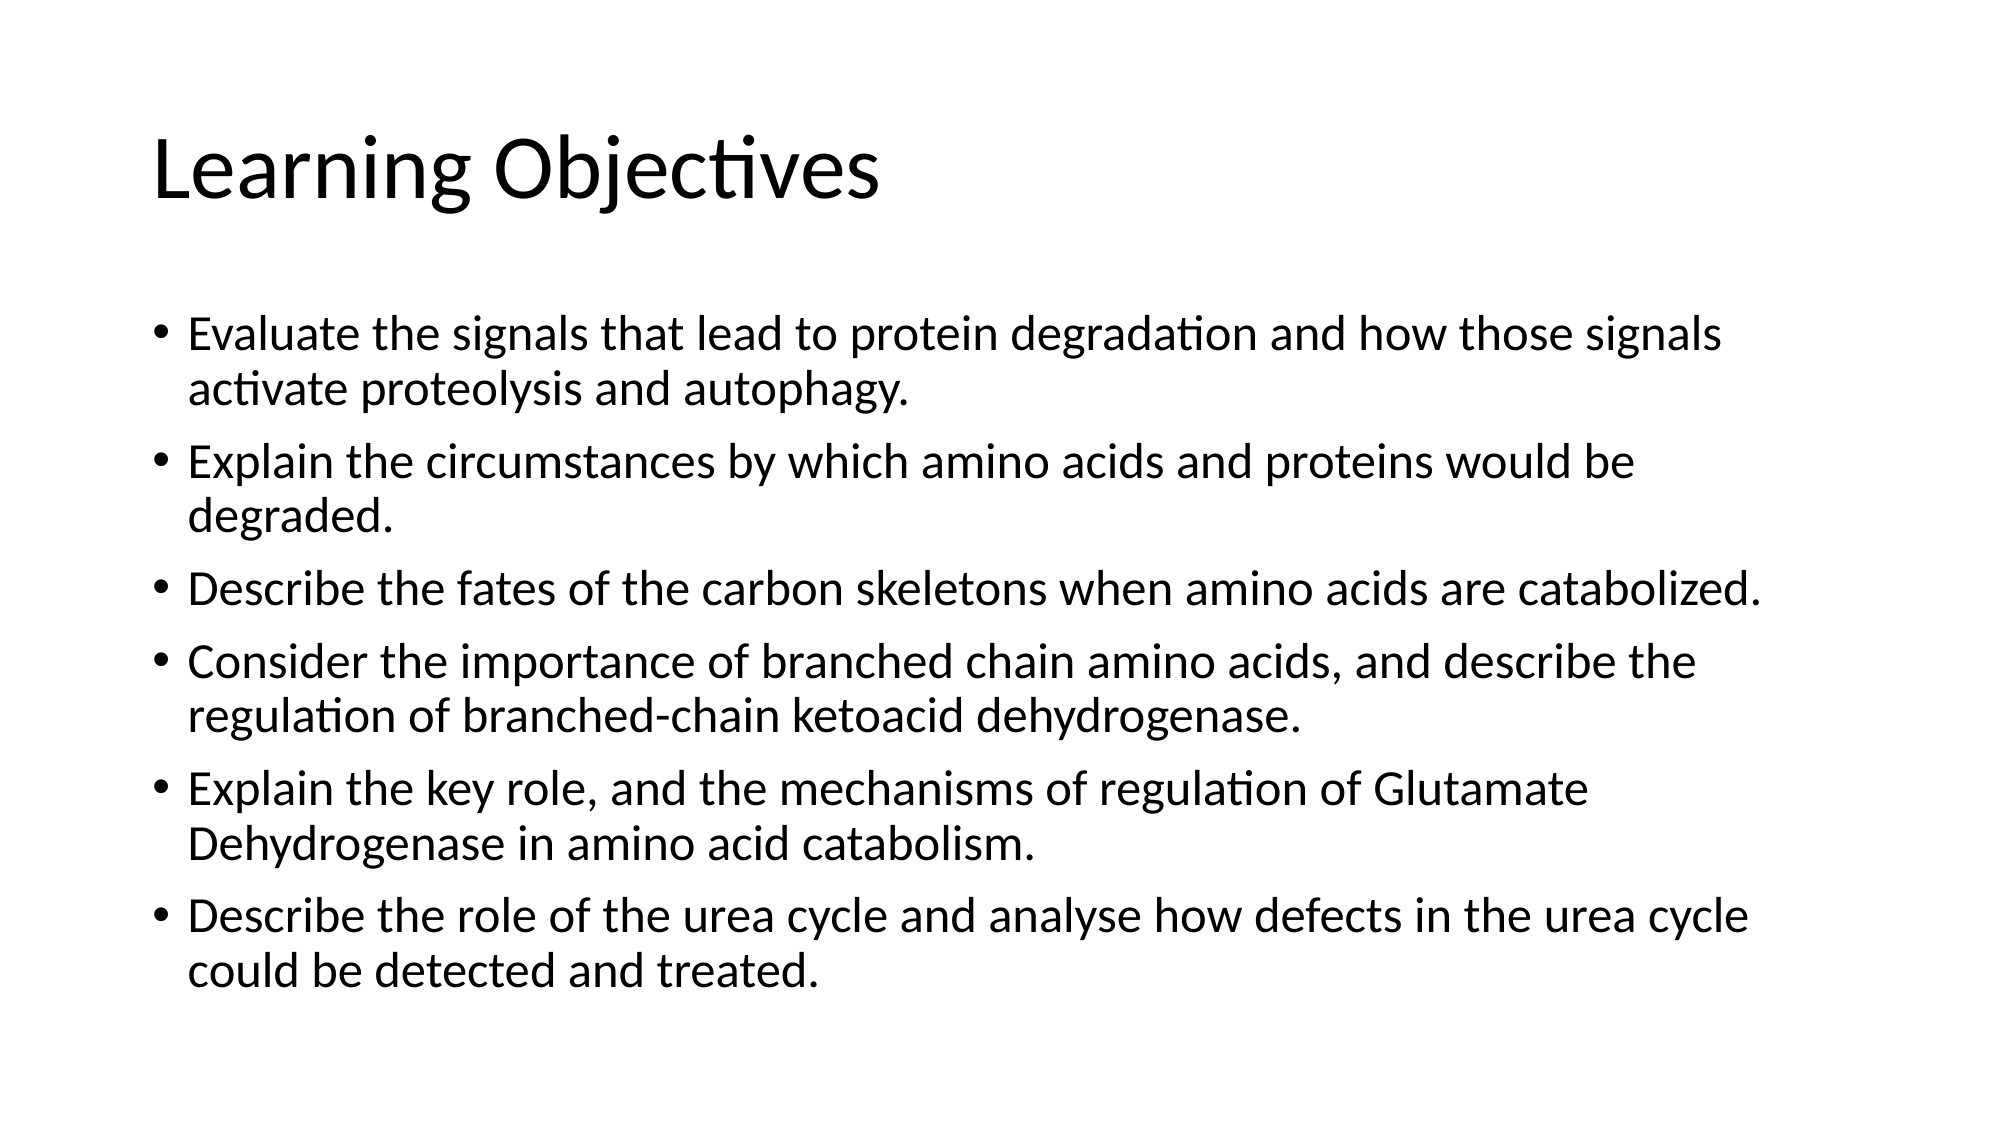

# Learning Objectives
Evaluate the signals that lead to protein degradation and how those signals activate proteolysis and autophagy.
Explain the circumstances by which amino acids and proteins would be degraded.
Describe the fates of the carbon skeletons when amino acids are catabolized.
Consider the importance of branched chain amino acids, and describe the regulation of branched-chain ketoacid dehydrogenase.
Explain the key role, and the mechanisms of regulation of Glutamate Dehydrogenase in amino acid catabolism.
Describe the role of the urea cycle and analyse how defects in the urea cycle could be detected and treated.